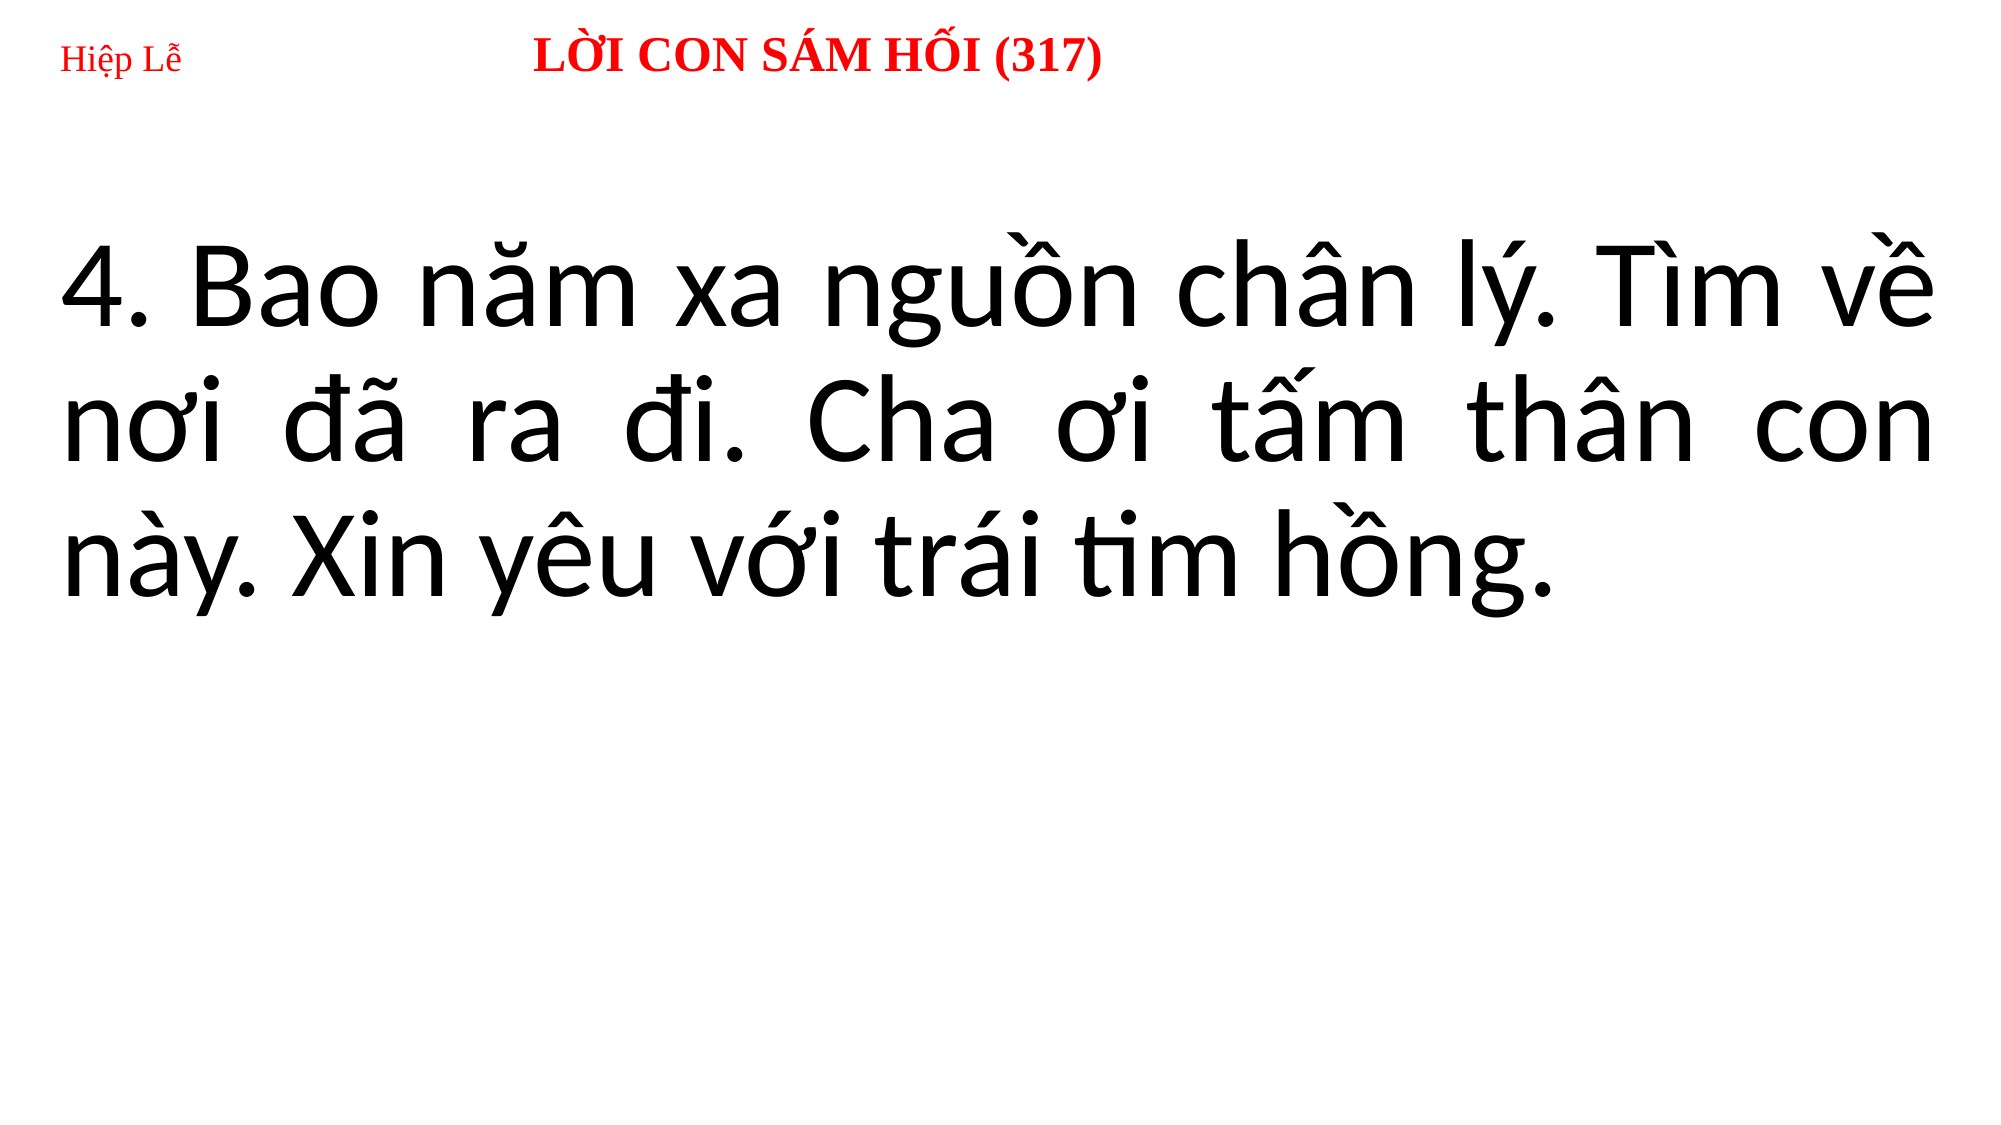

# Hiệp Lễ                                     LỜI CON SÁM HỐI (317)
4. Bao năm xa nguồn chân lý. Tìm về nơi đã ra đi. Cha ơi tấm thân con này. Xin yêu với trái tim hồng.